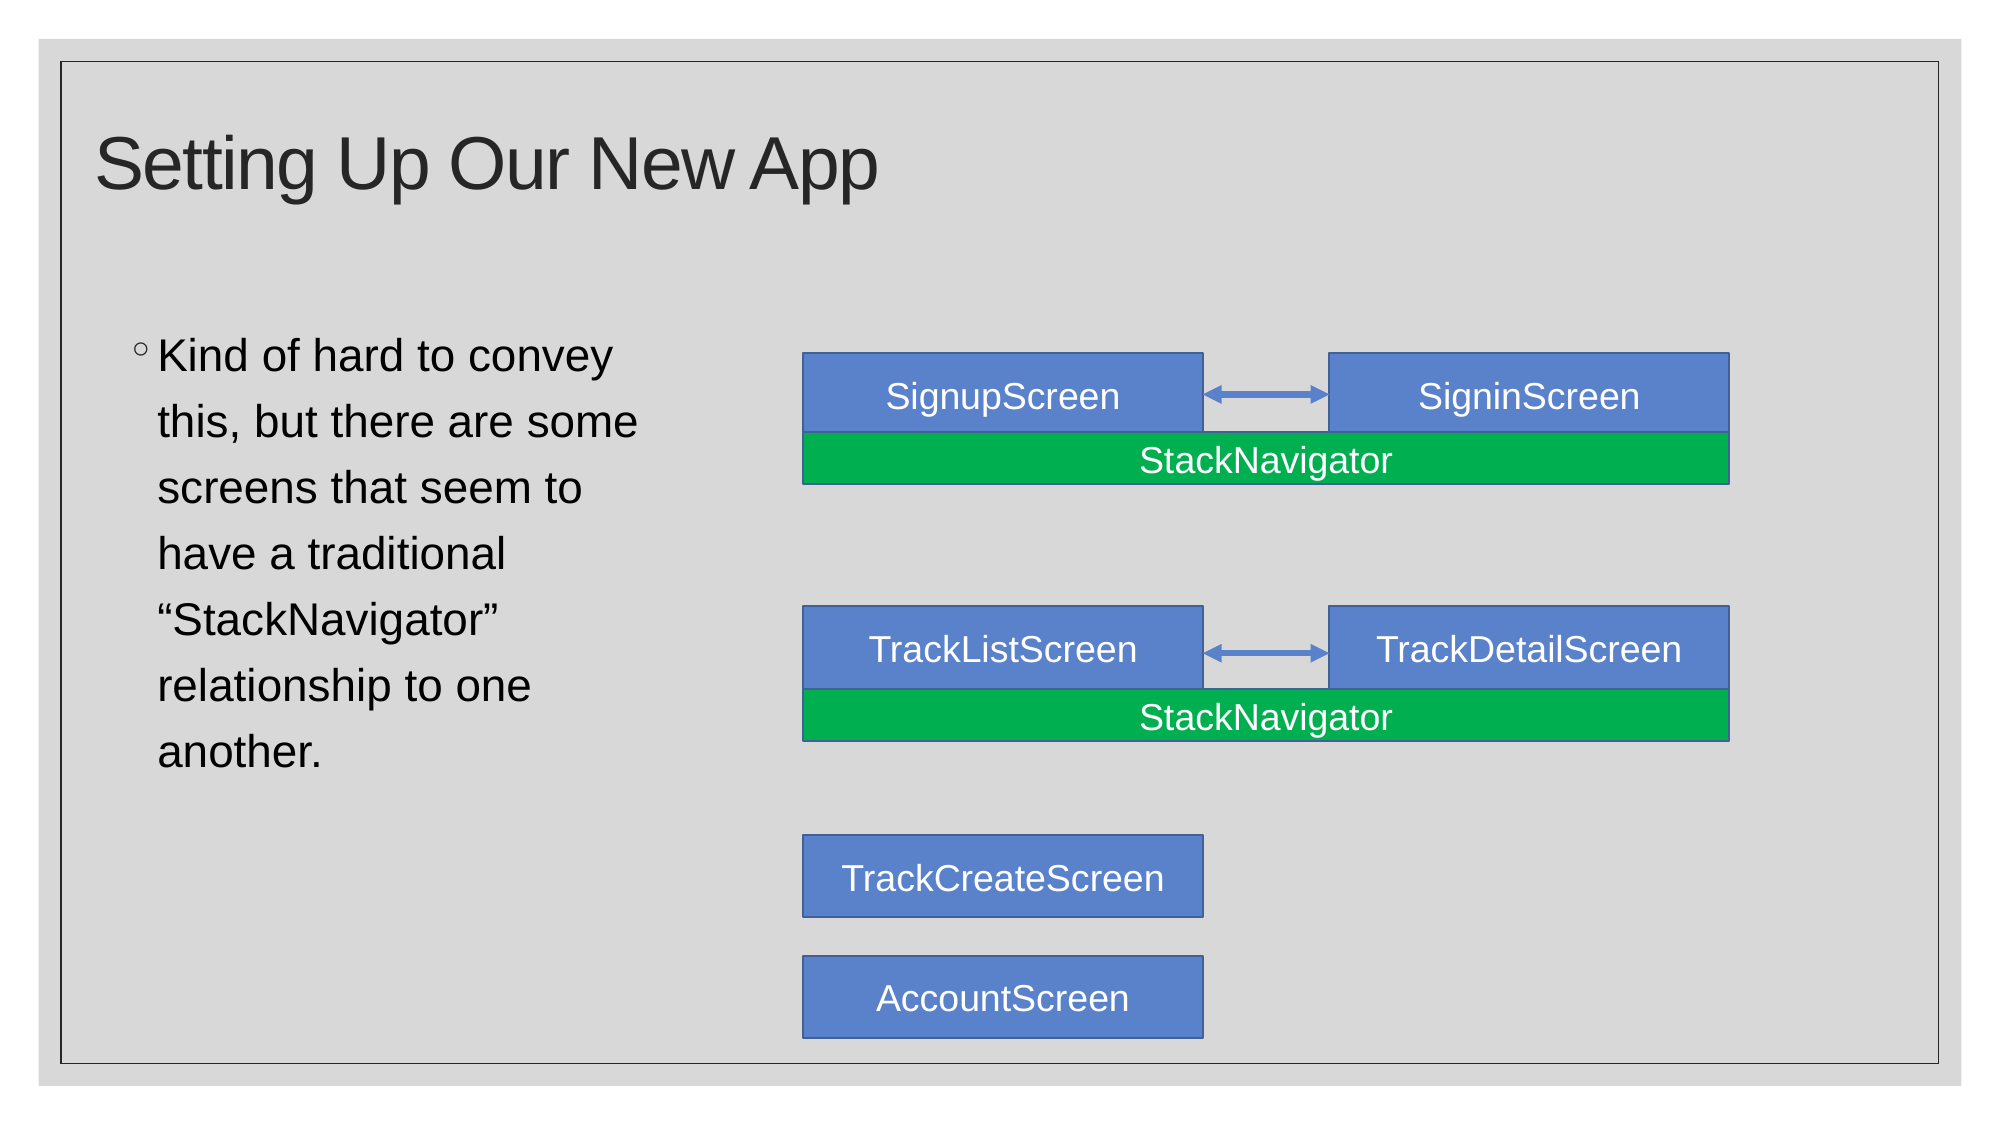

# Setting Up Our New App
Kind of hard to convey this, but there are some screens that seem to have a traditional “StackNavigator” relationship to one another.

SigninScreen
SignupScreen
StackNavigator
TrackListScreen
TrackDetailScreen
TrackCreateScreen
AccountScreen
StackNavigator